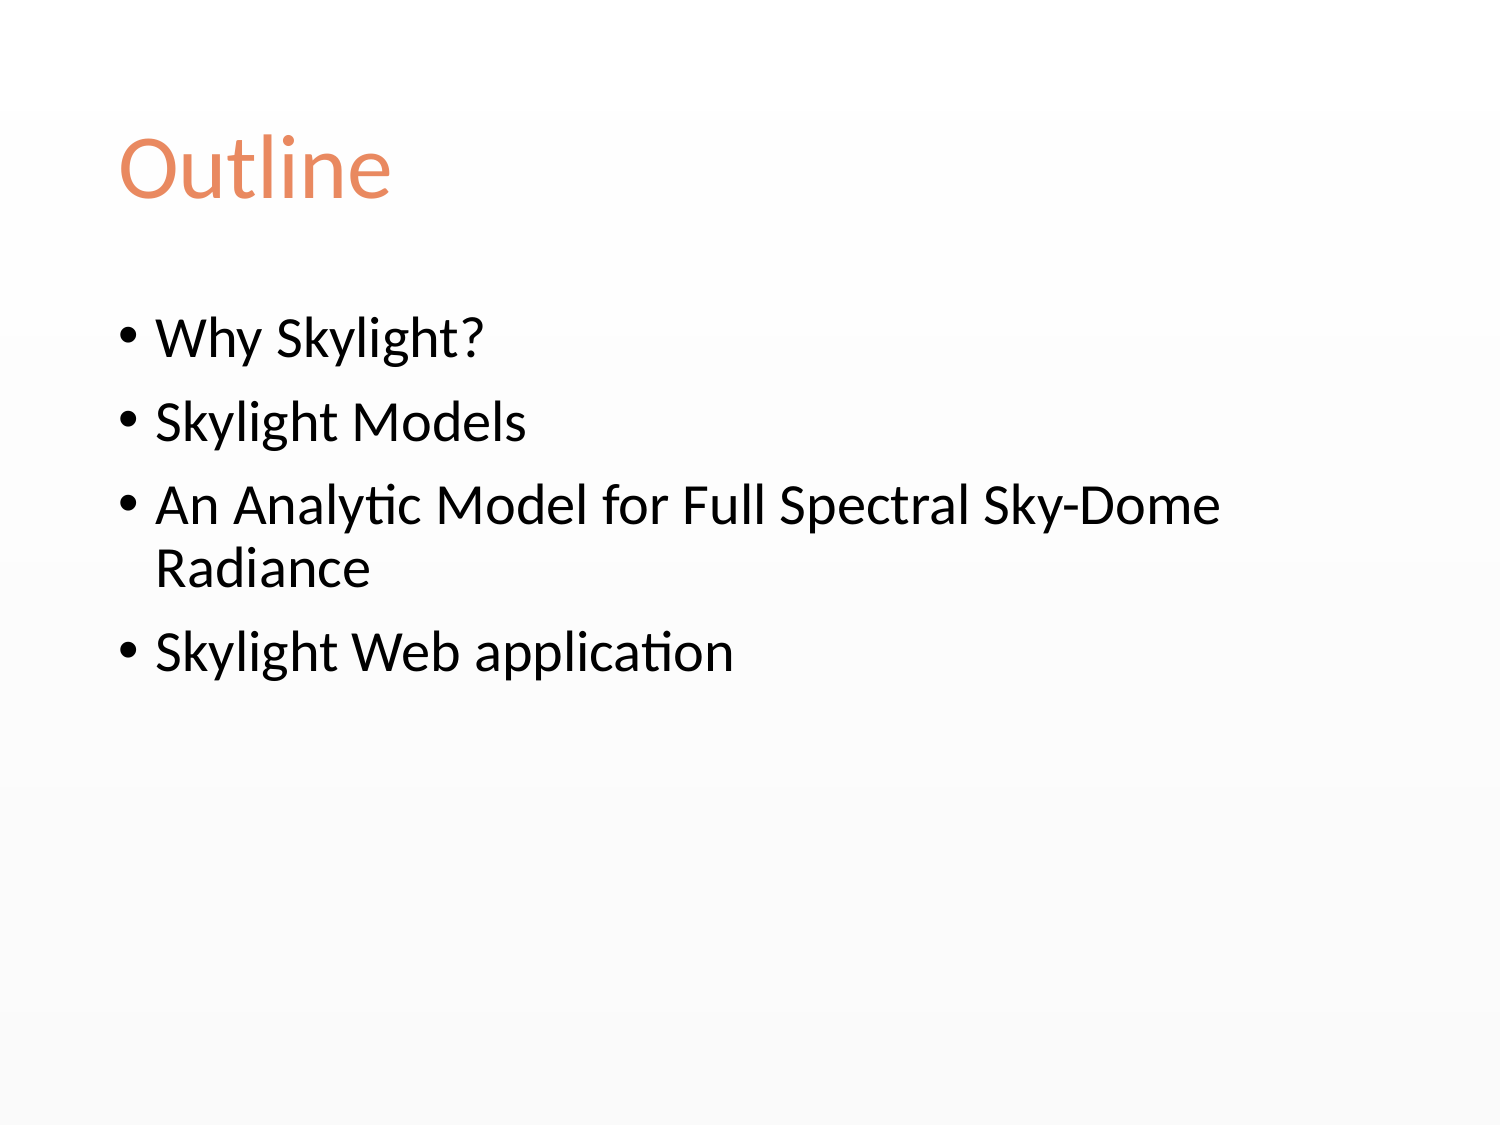

# Outline
Why Skylight?
Skylight Models
An Analytic Model for Full Spectral Sky-Dome Radiance
Skylight Web application